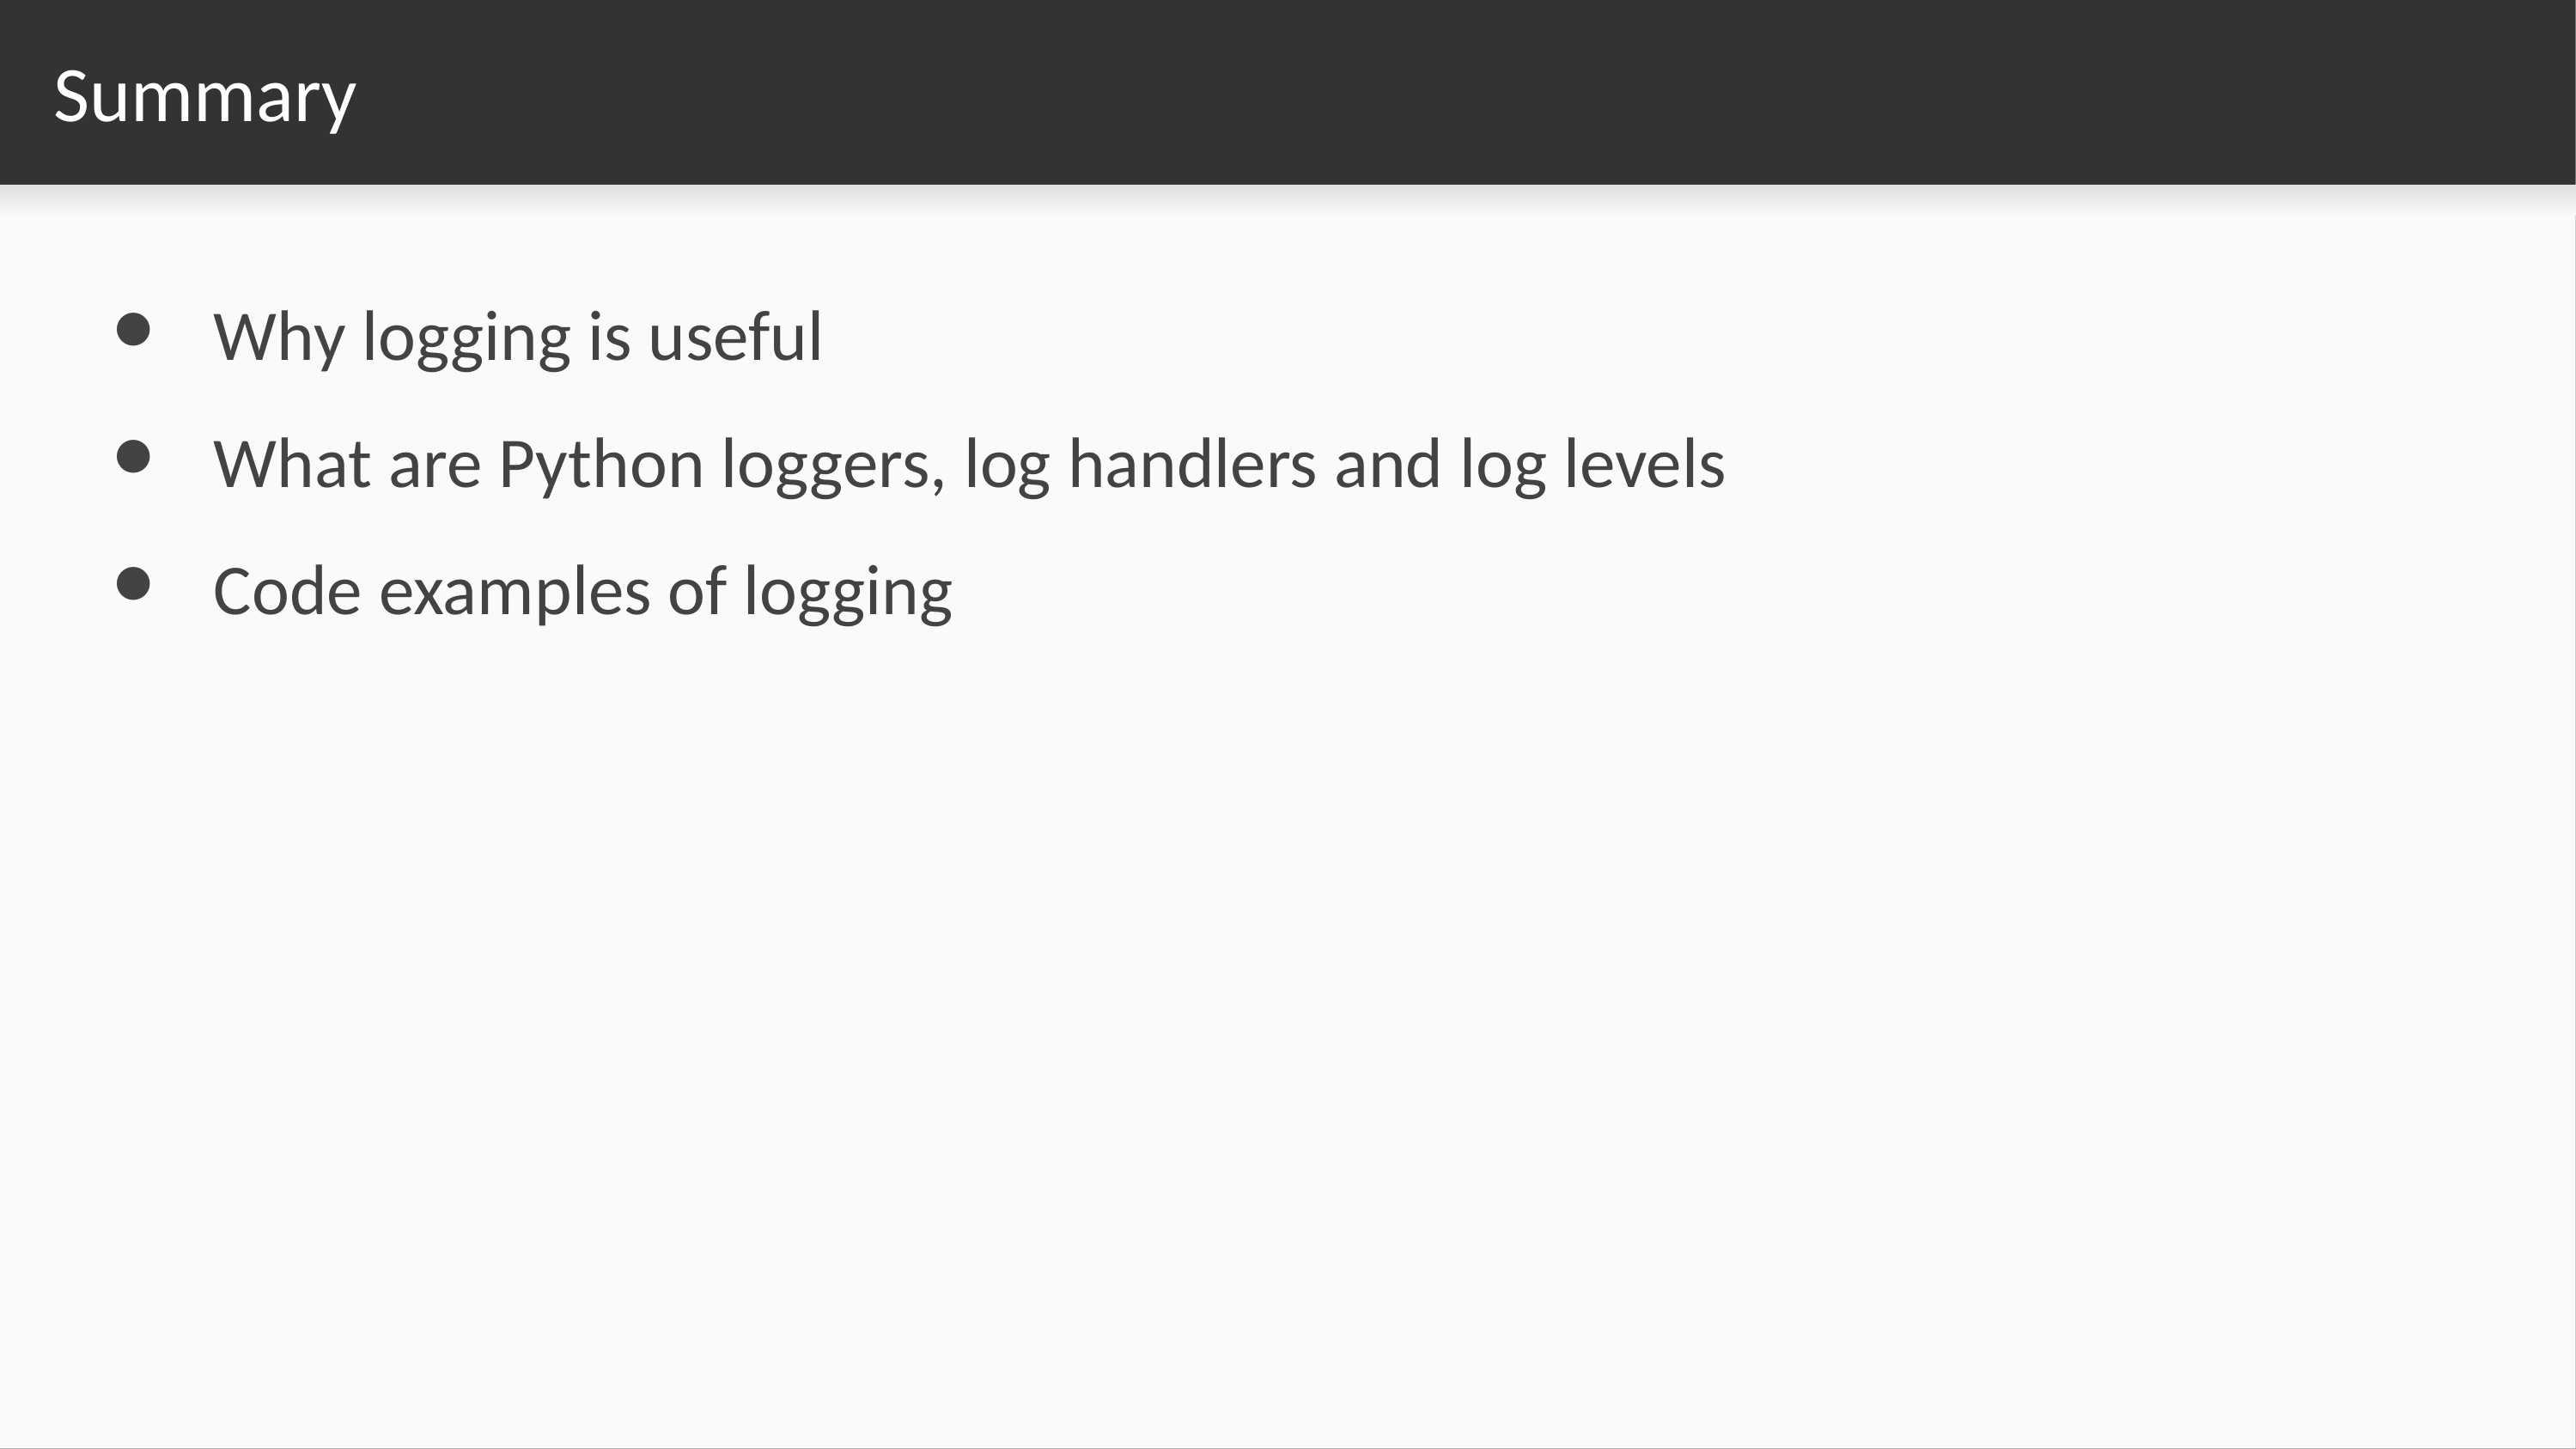

# Summary
Why logging is useful
What are Python loggers, log handlers and log levels
Code examples of logging